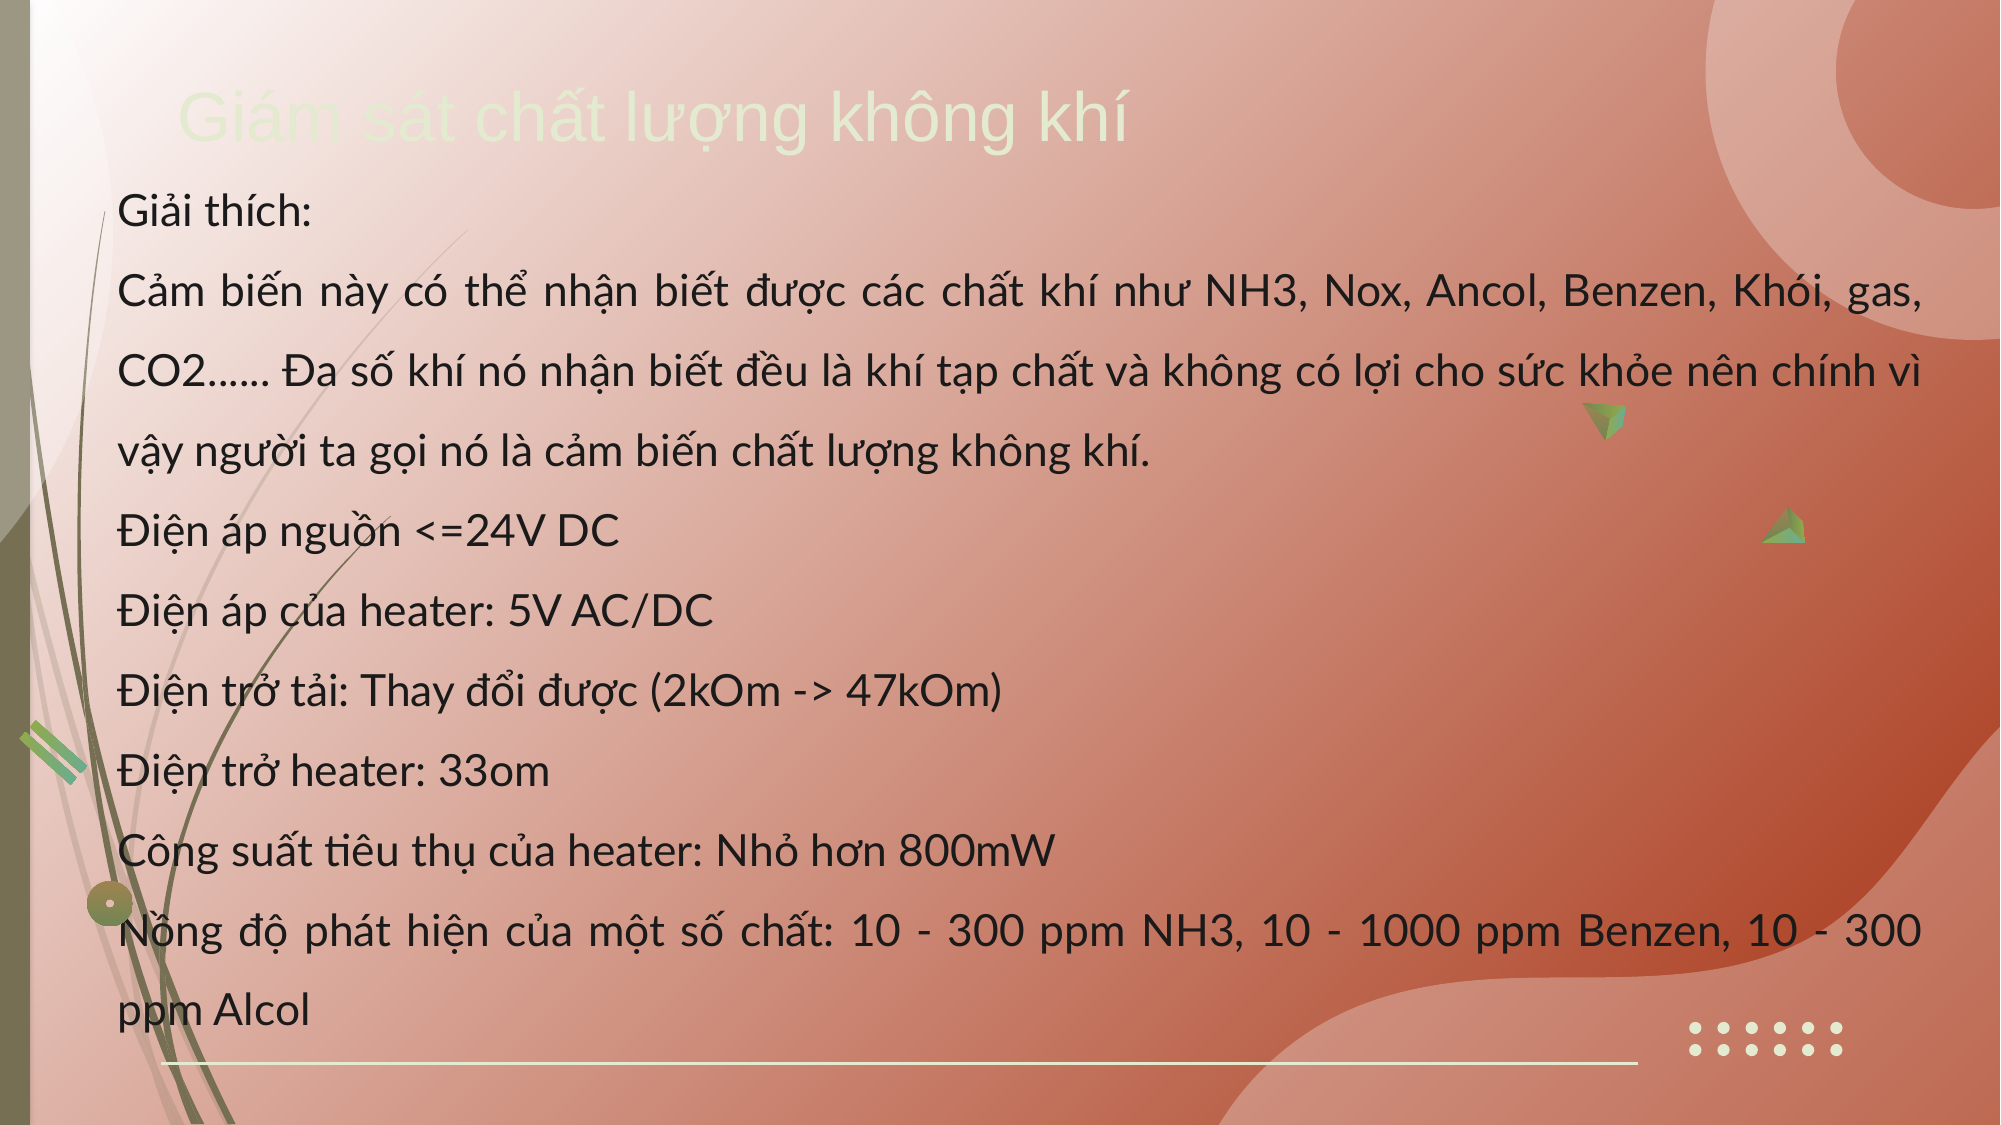

# Giám sát chất lượng không khí
Giải thích:
Cảm biến này có thể nhận biết được các chất khí như NH3, Nox, Ancol, Benzen, Khói, gas, CO2...... Đa số khí nó nhận biết đều là khí tạp chất và không có lợi cho sức khỏe nên chính vì vậy người ta gọi nó là cảm biến chất lượng không khí.
Điện áp nguồn <=24V DC
Điện áp của heater: 5V AC/DC
Điện trở tải: Thay đổi được (2kOm -> 47kOm)
Điện trở heater: 33om
Công suất tiêu thụ của heater: Nhỏ hơn 800mW
Nồng độ phát hiện của một số chất: 10 - 300 ppm NH3, 10 - 1000 ppm Benzen, 10 - 300 ppm Alcol